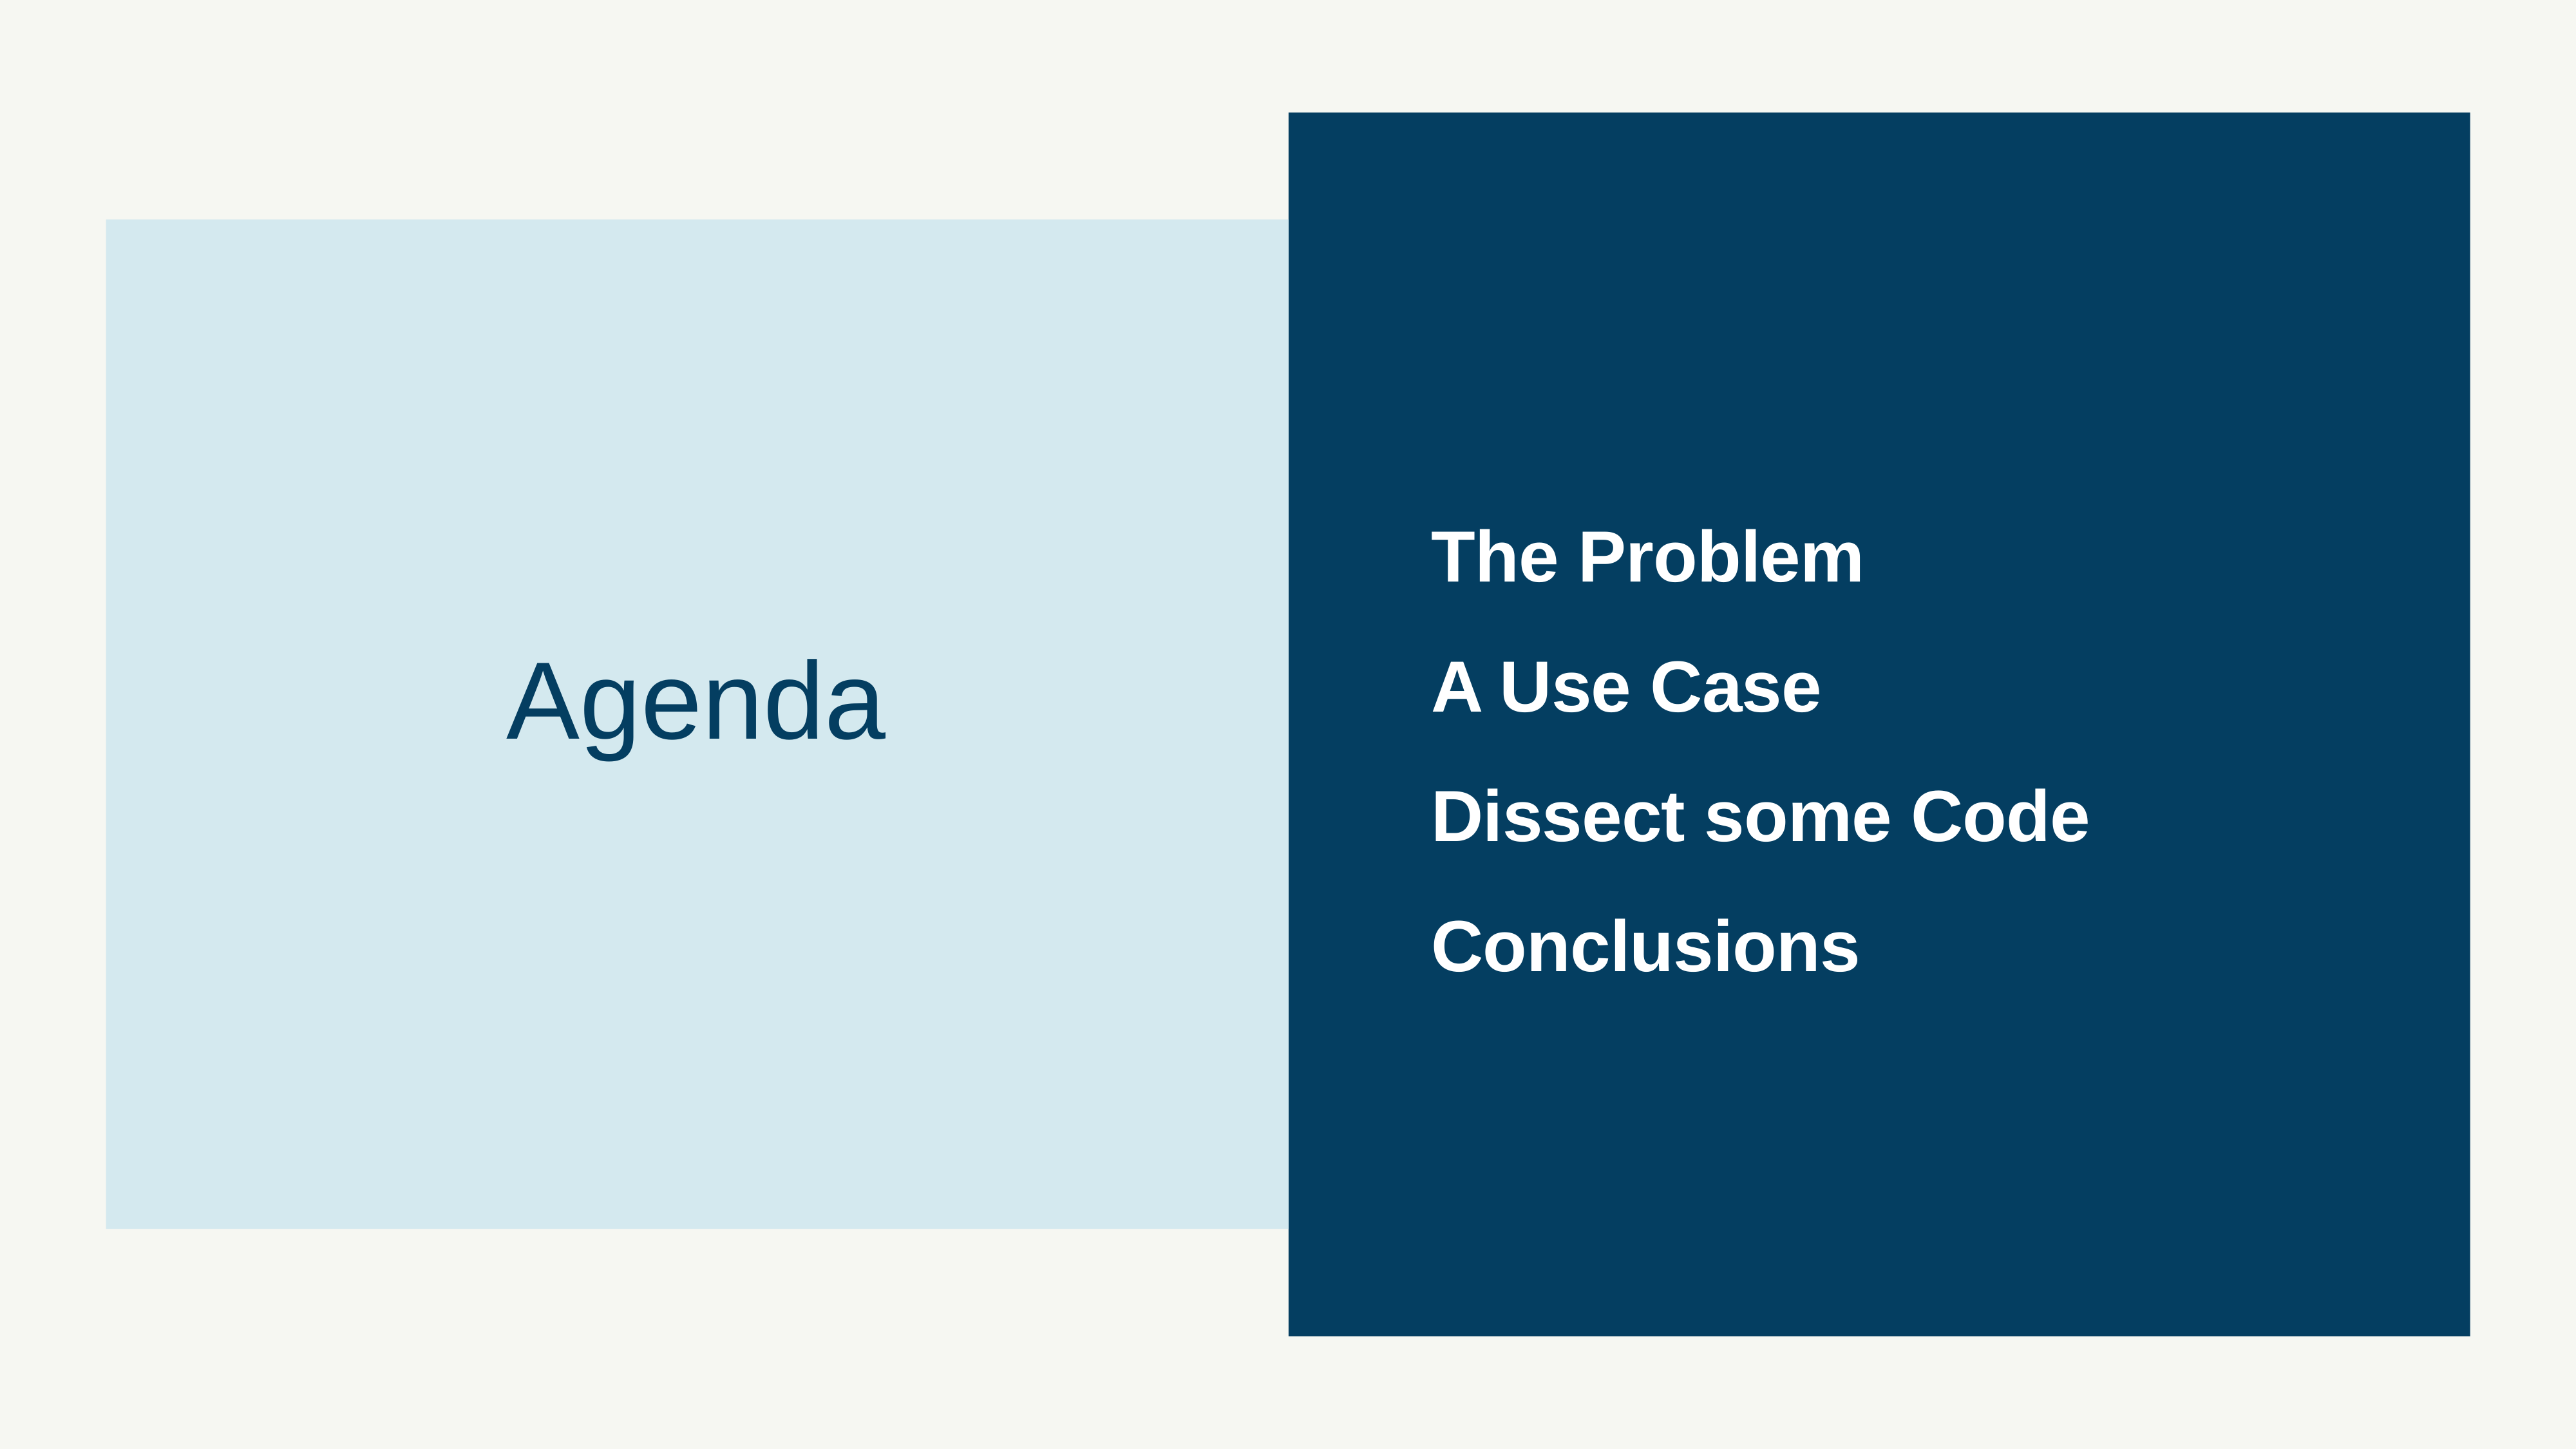

The Problem
A Use Case
Dissect some Code
Conclusions
# Agenda